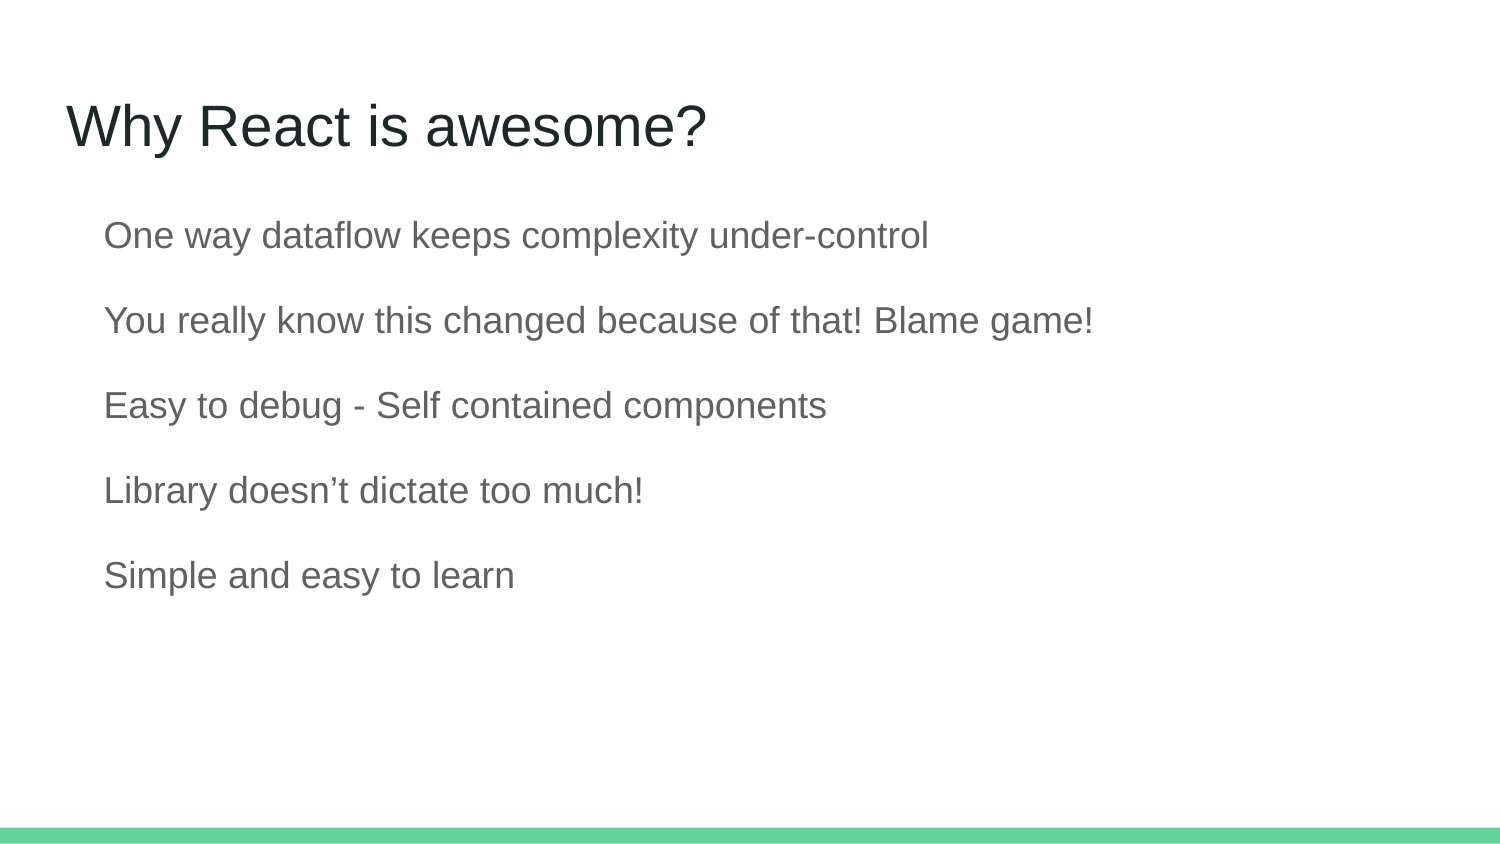

# Why React is awesome?
One way dataflow keeps complexity under-control
You really know this changed because of that! Blame game!
Easy to debug - Self contained components
Library doesn’t dictate too much!
Simple and easy to learn